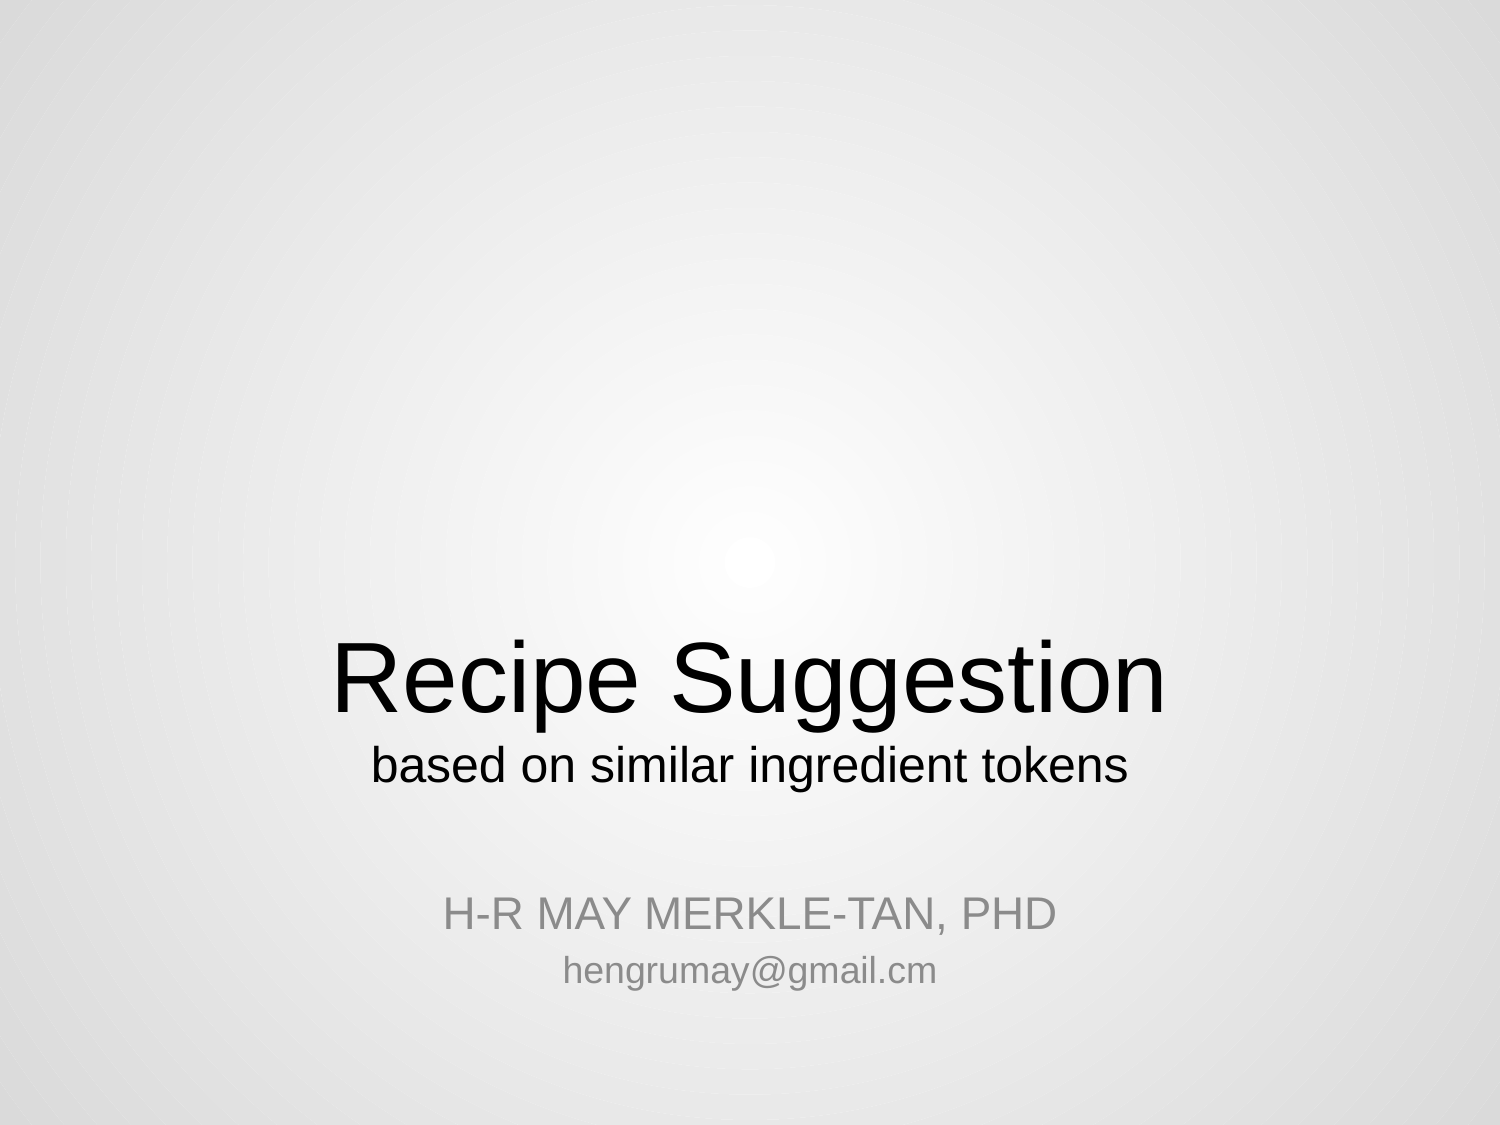

# Recipe Suggestion based on similar ingredient tokens

H-R May Merkle-Tan, PhD
hengrumay@gmail.cm